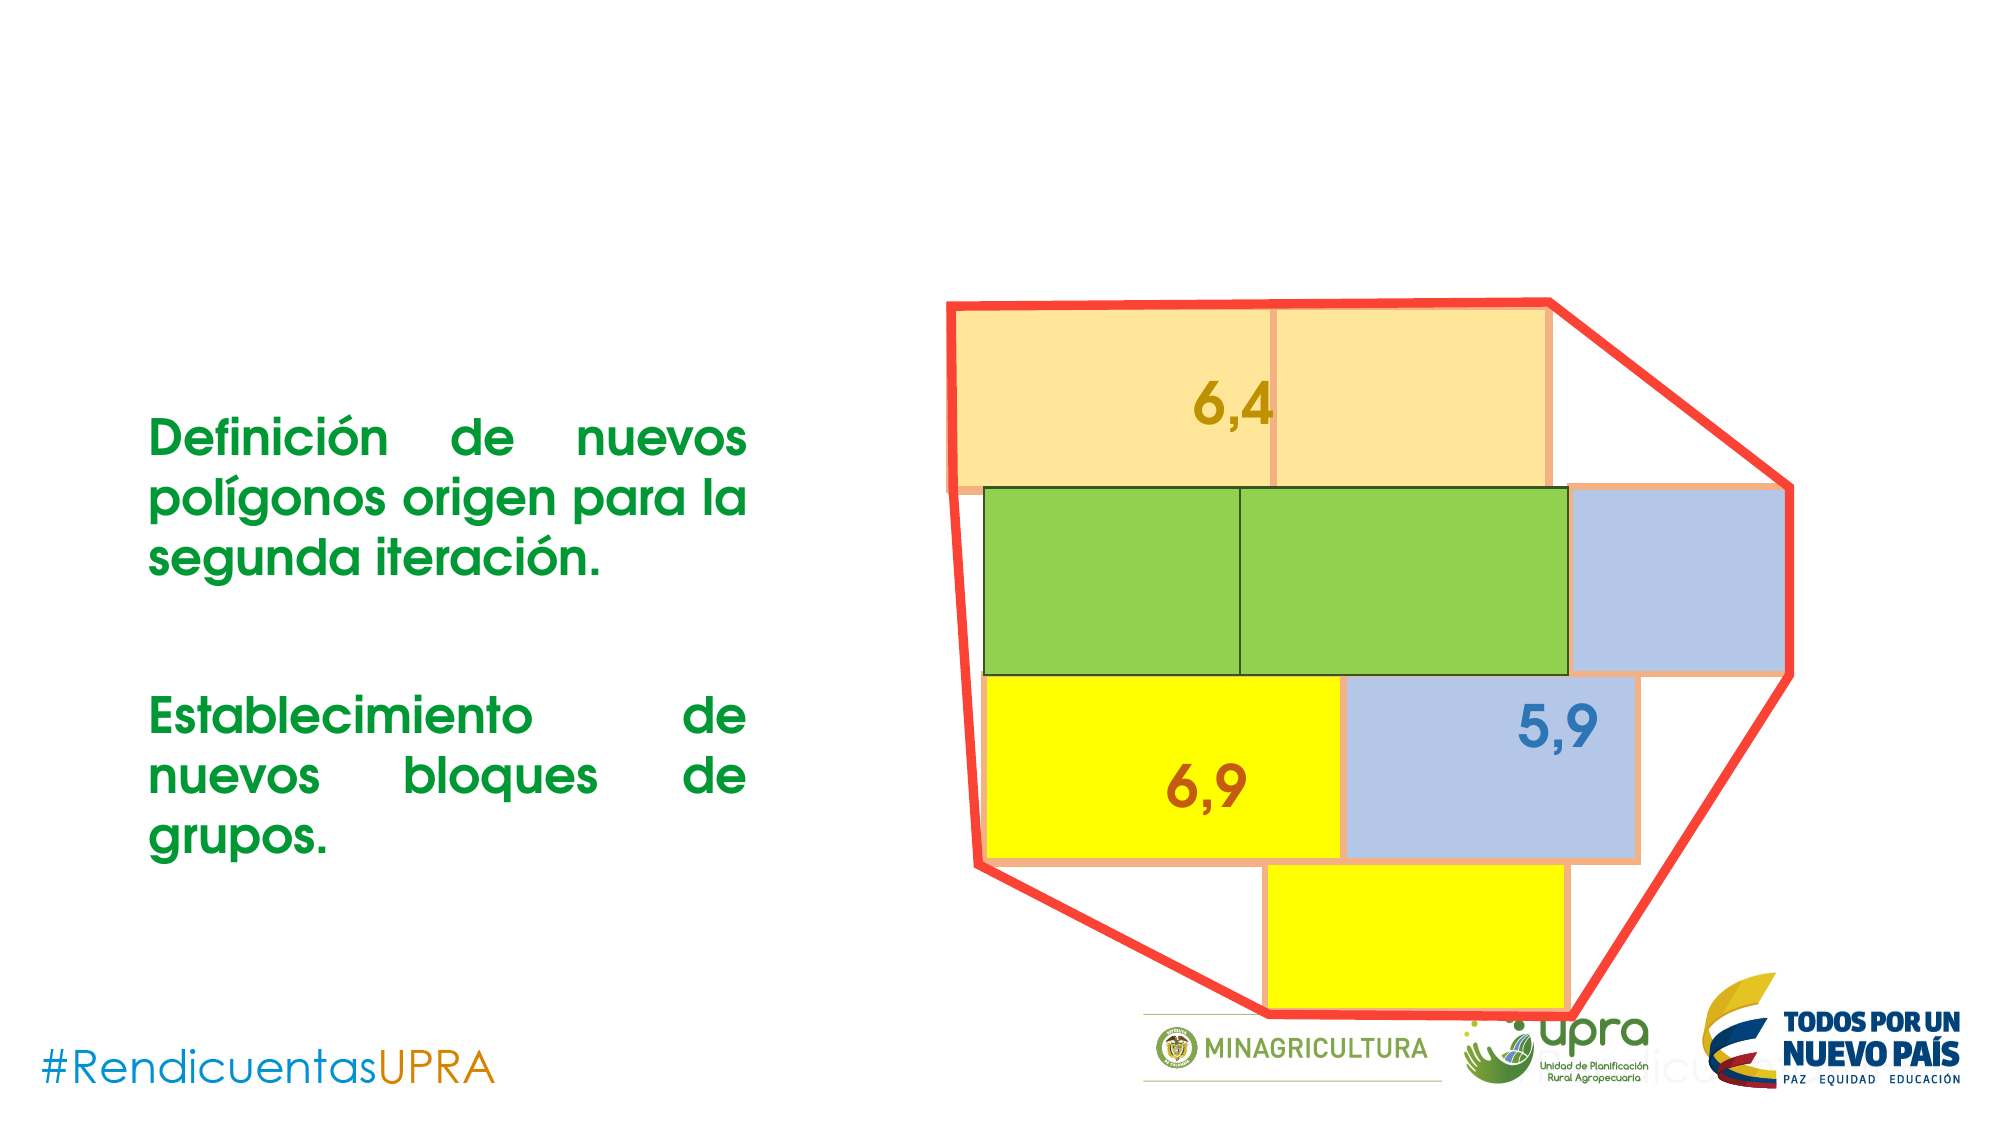

6,4
Definición de nuevos polígonos origen para la segunda iteración.

Establecimiento de nuevos bloques de grupos.

5,9
6,9